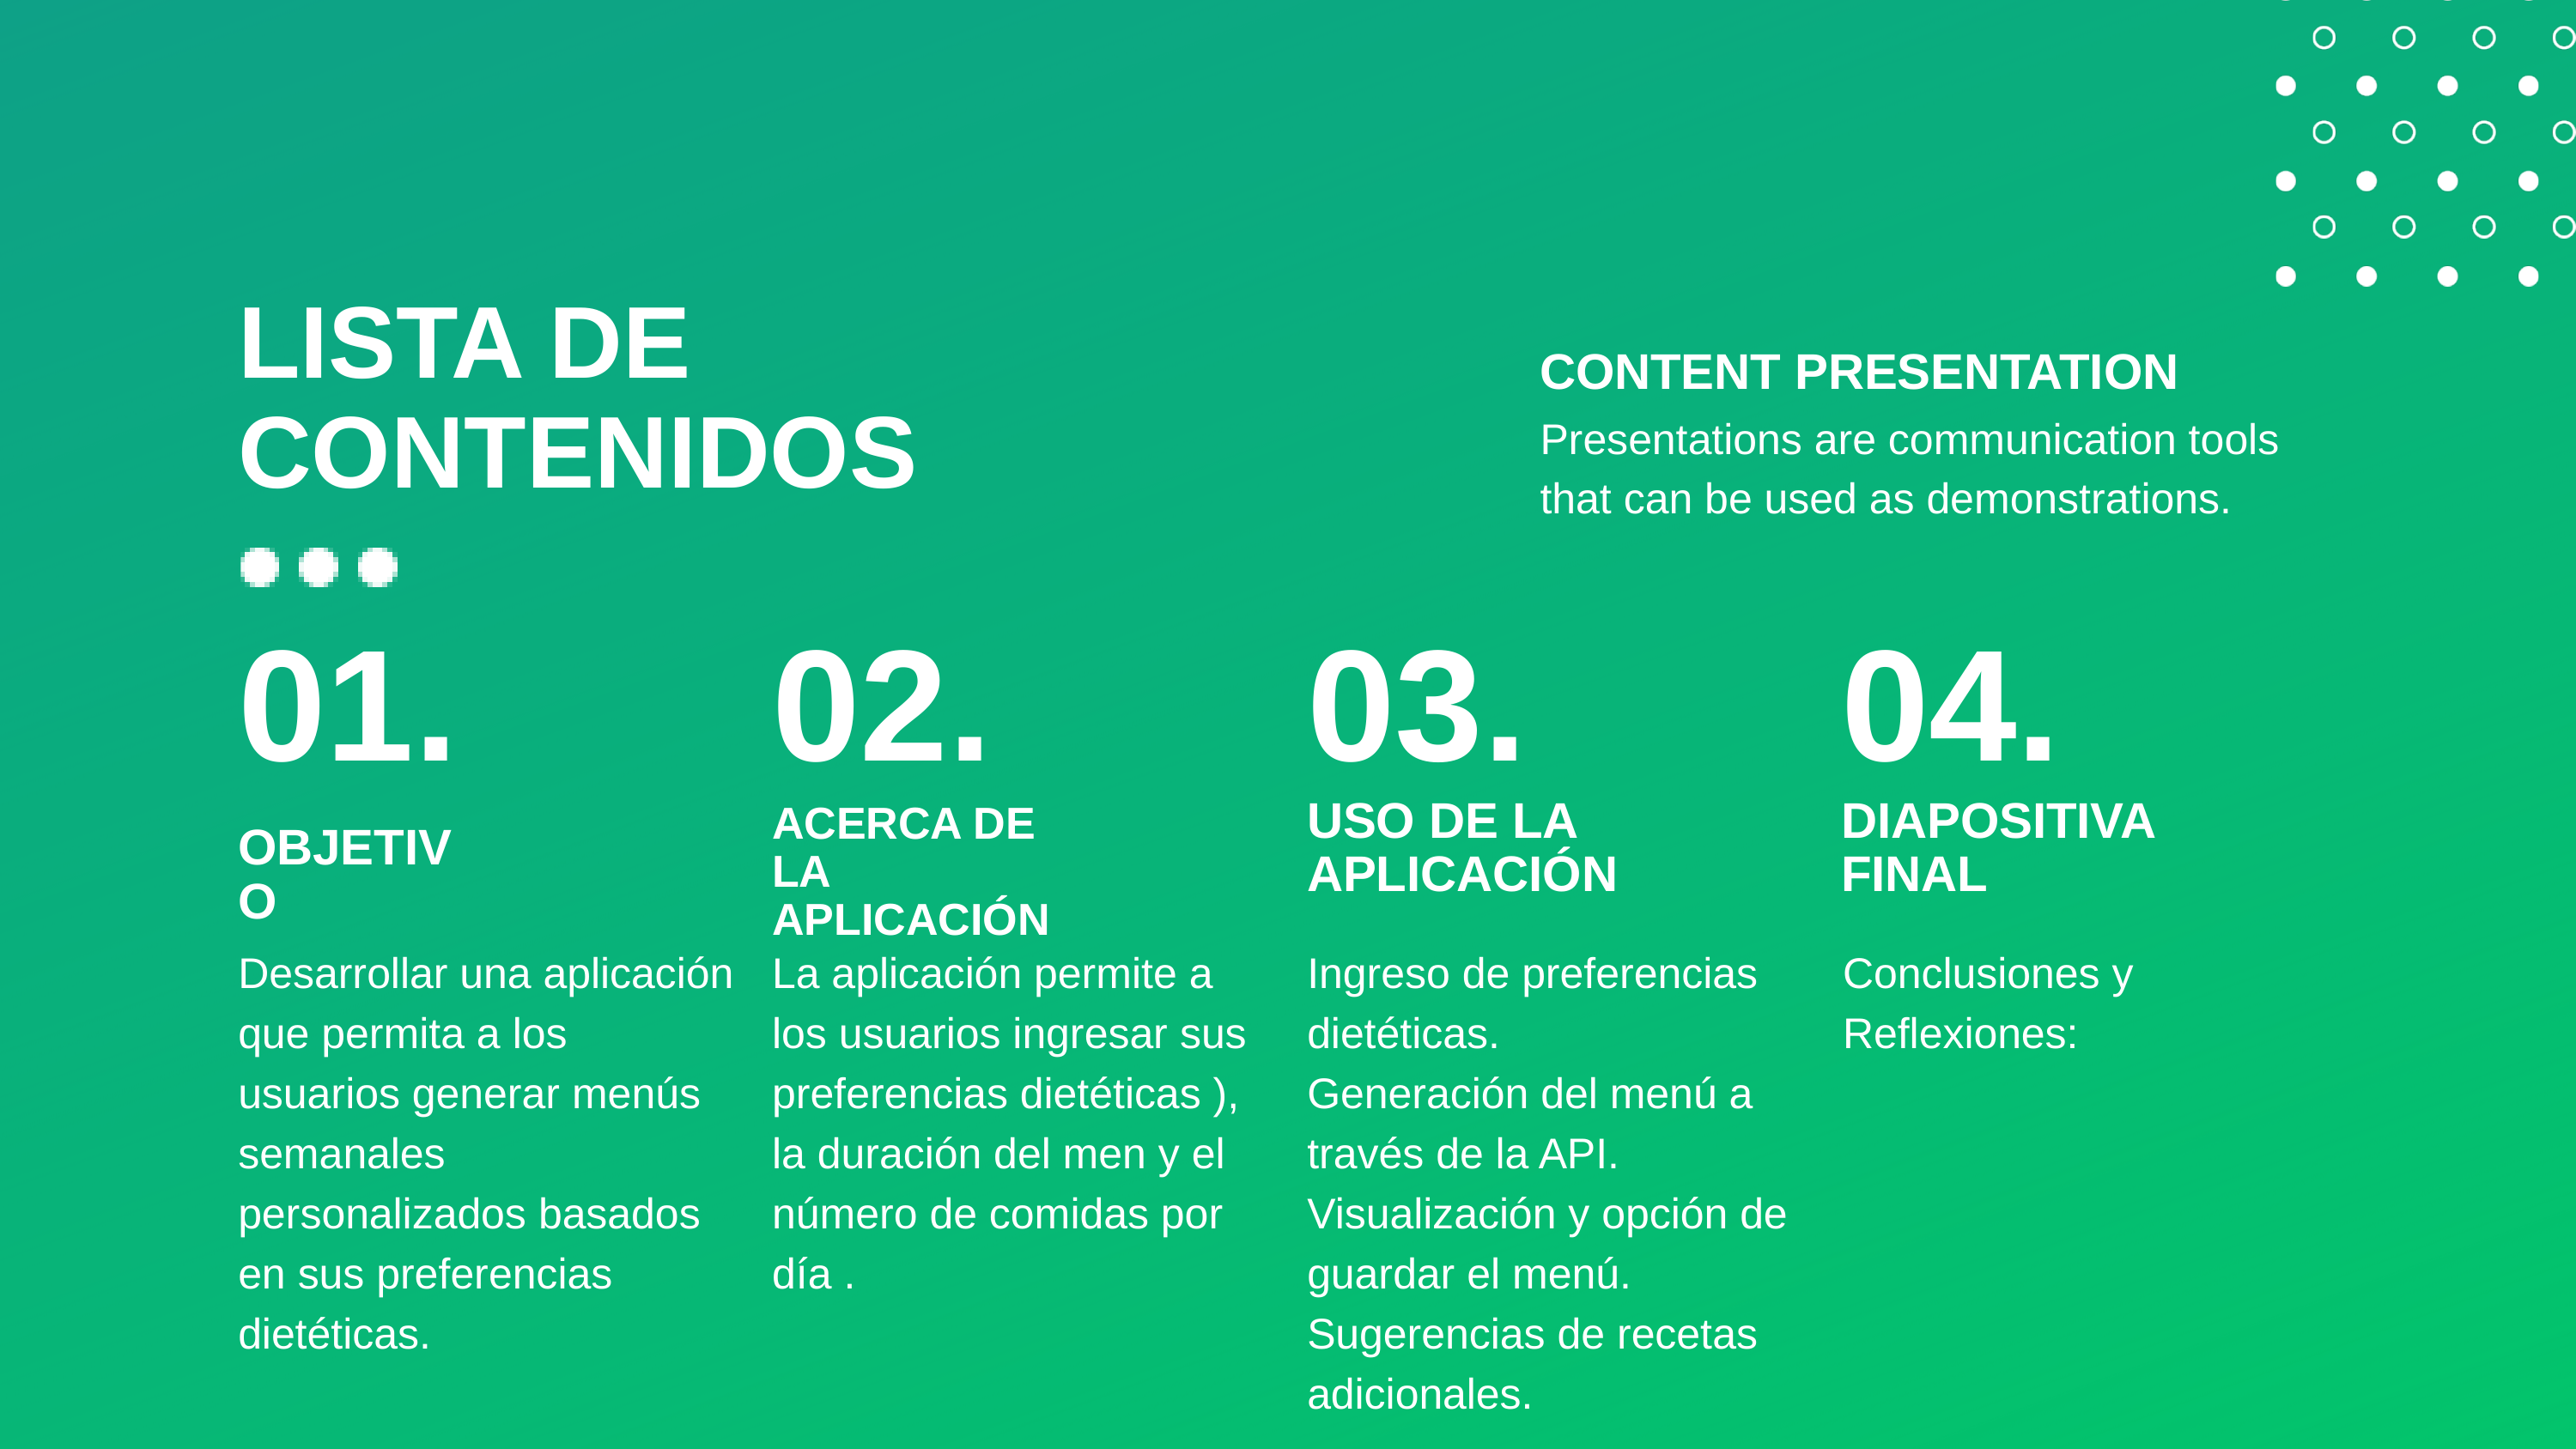

LISTA DE CONTENIDOS
CONTENT PRESENTATION
Presentations are communication tools that can be used as demonstrations.

01.
02.
03.
04.
USO DE LA APLICACIÓN
DIAPOSITIVA FINAL
ACERCA DE LA APLICACIÓN
OBJETIVO
Desarrollar una aplicación que permita a los usuarios generar menús semanales personalizados basados en sus preferencias dietéticas.
La aplicación permite a los usuarios ingresar sus preferencias dietéticas ), la duración del men y el número de comidas por día .
Ingreso de preferencias dietéticas.
Generación del menú a través de la API.
Visualización y opción de guardar el menú.
Sugerencias de recetas adicionales.

Conclusiones y Reflexiones: